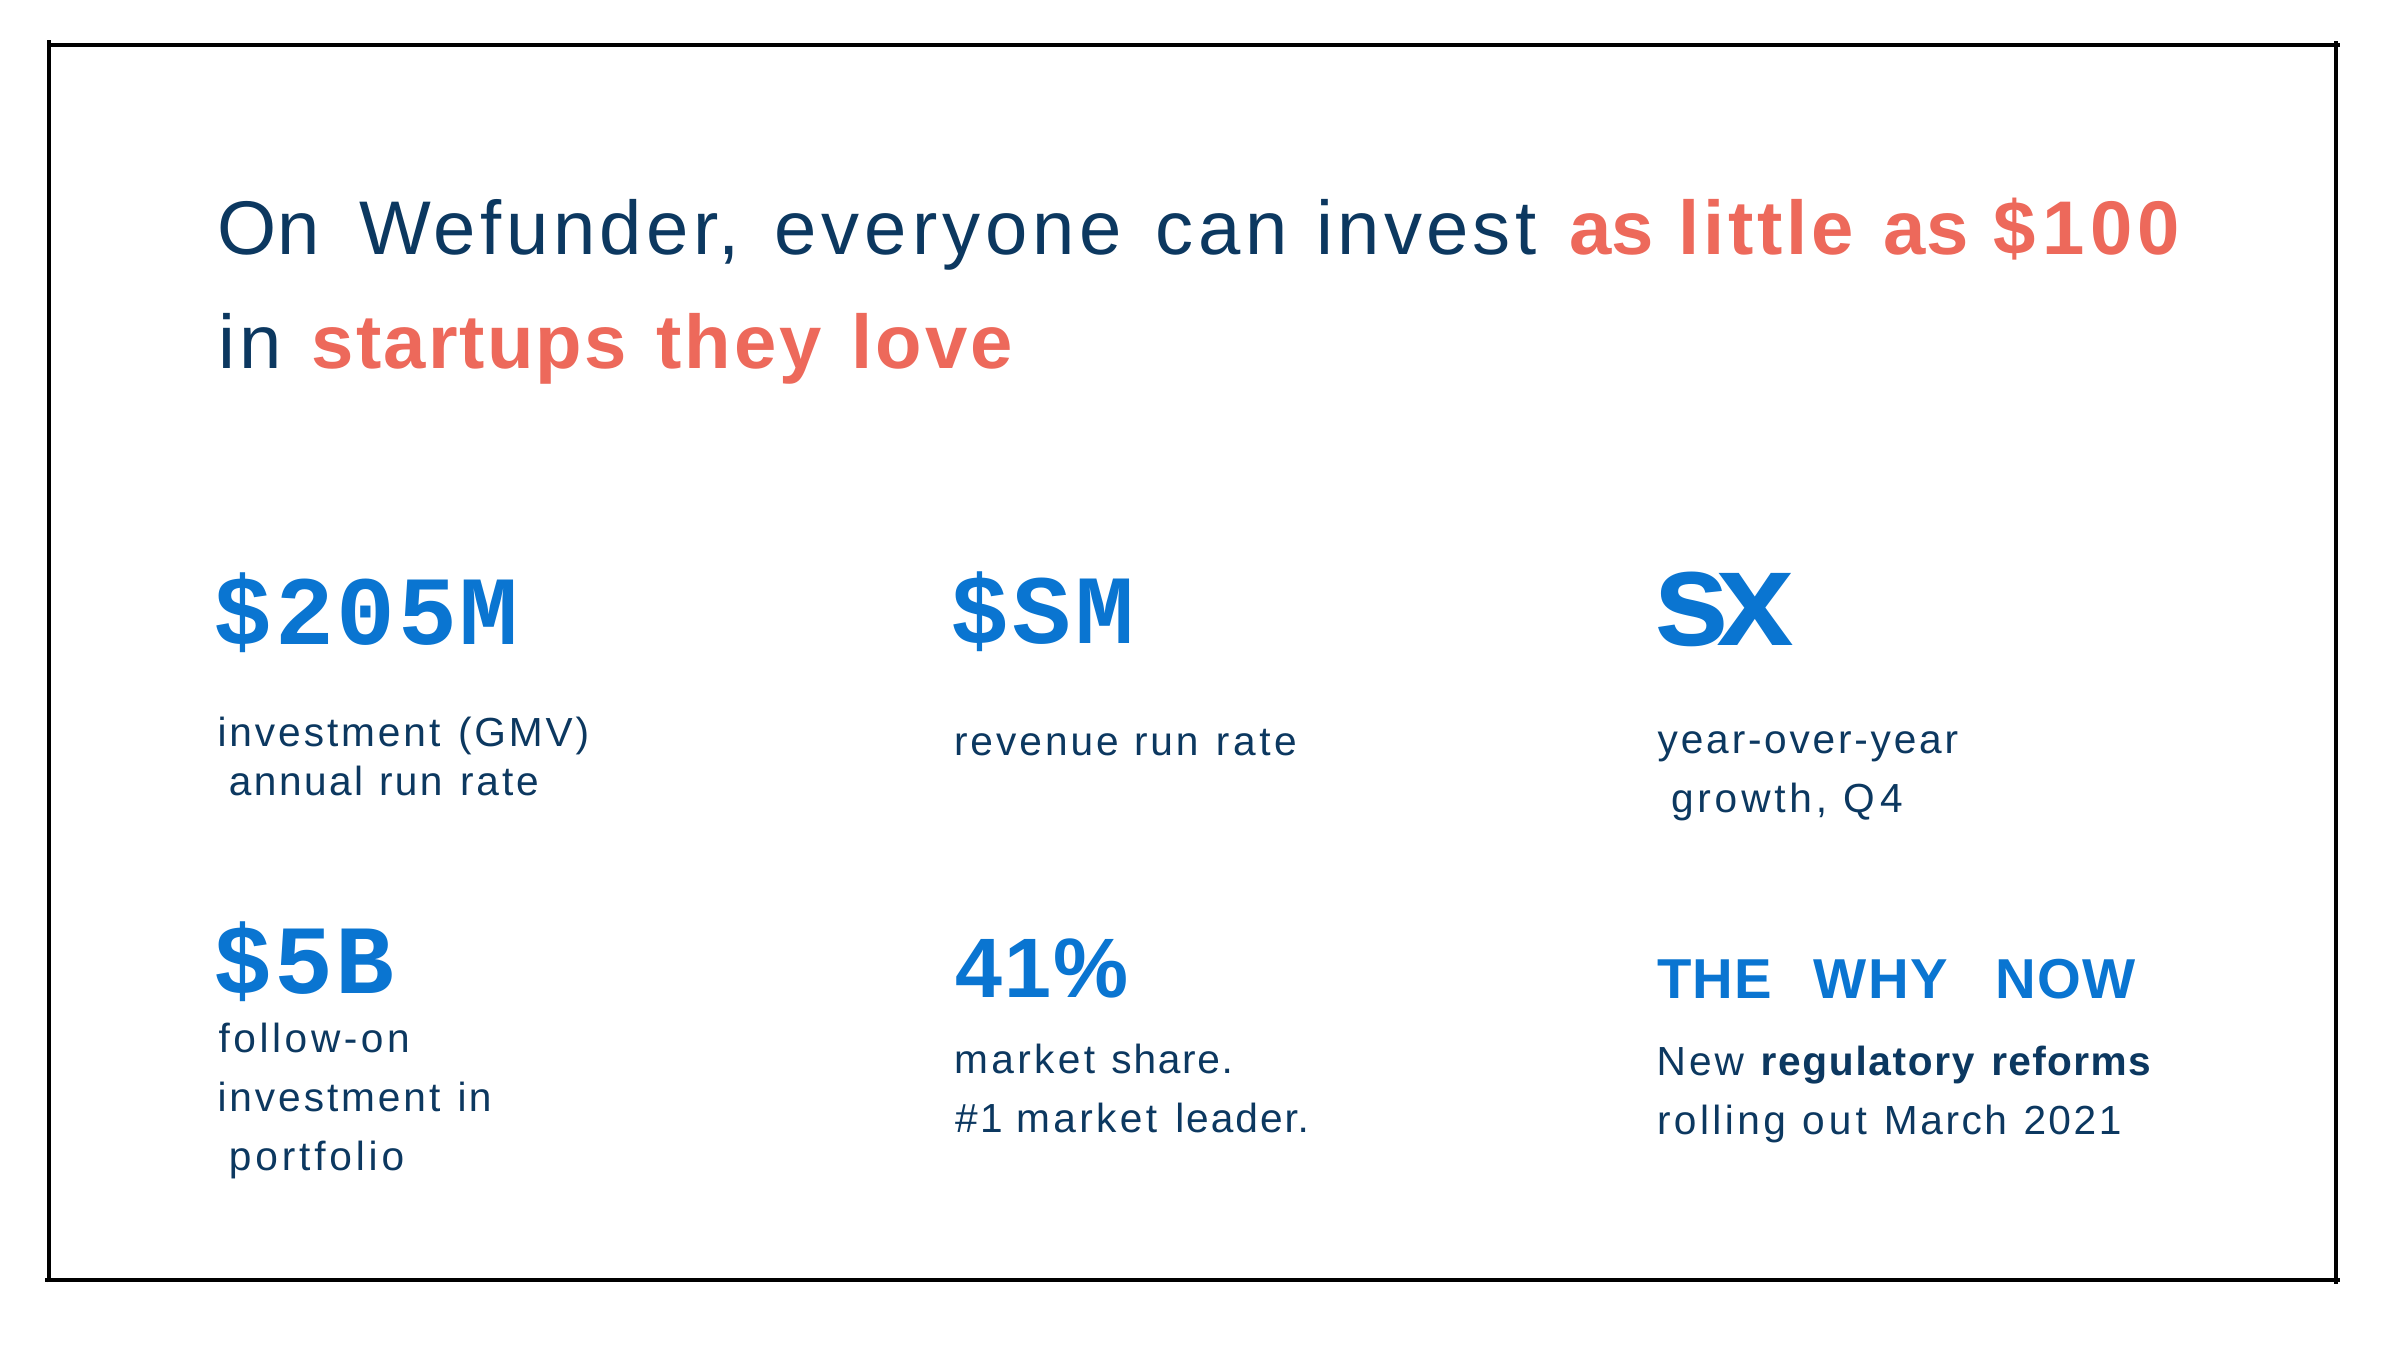

On	Wefunder, everyone can invest as little as $100
in startups they love
# sx
year-over-year  growth, Q4
$SM
revenue run rate
$205M
investment (GMV)  annual run rate
41%
market share.
#1 market leader.
$5B
follow-on
investment in  portfolio
THE	WHY	NOW
New regulatory reforms
rolling out March 2021